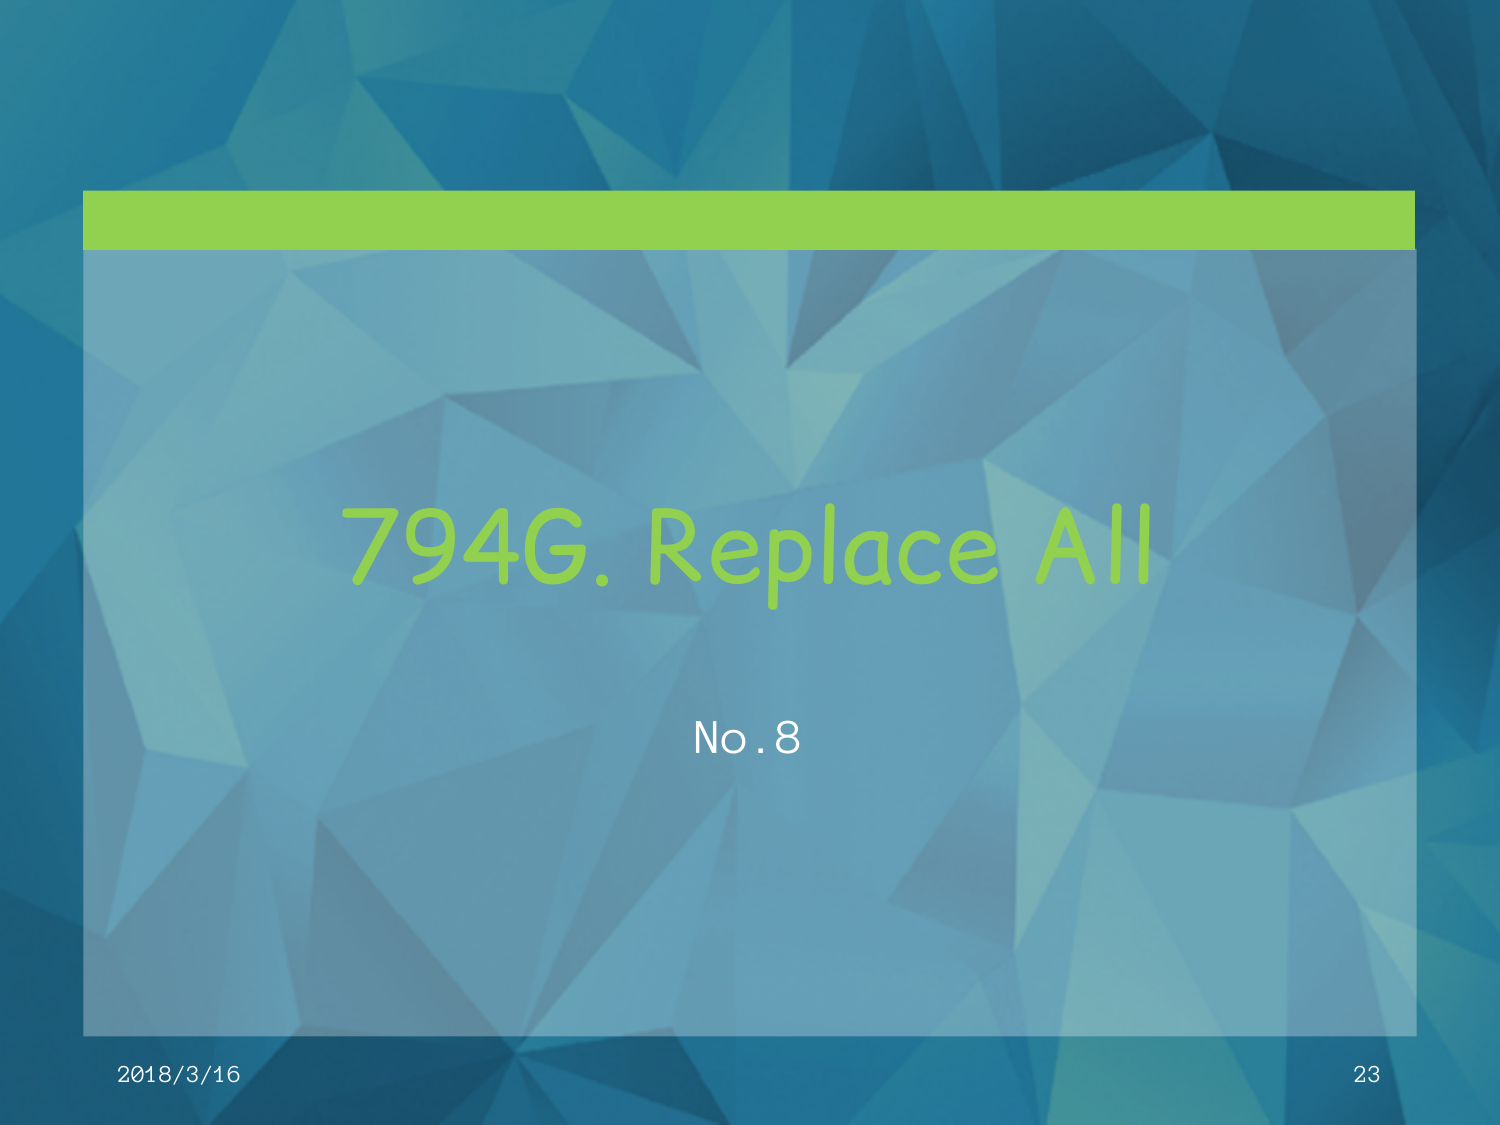

# 794G. Replace All
No.8
2018/3/16
23